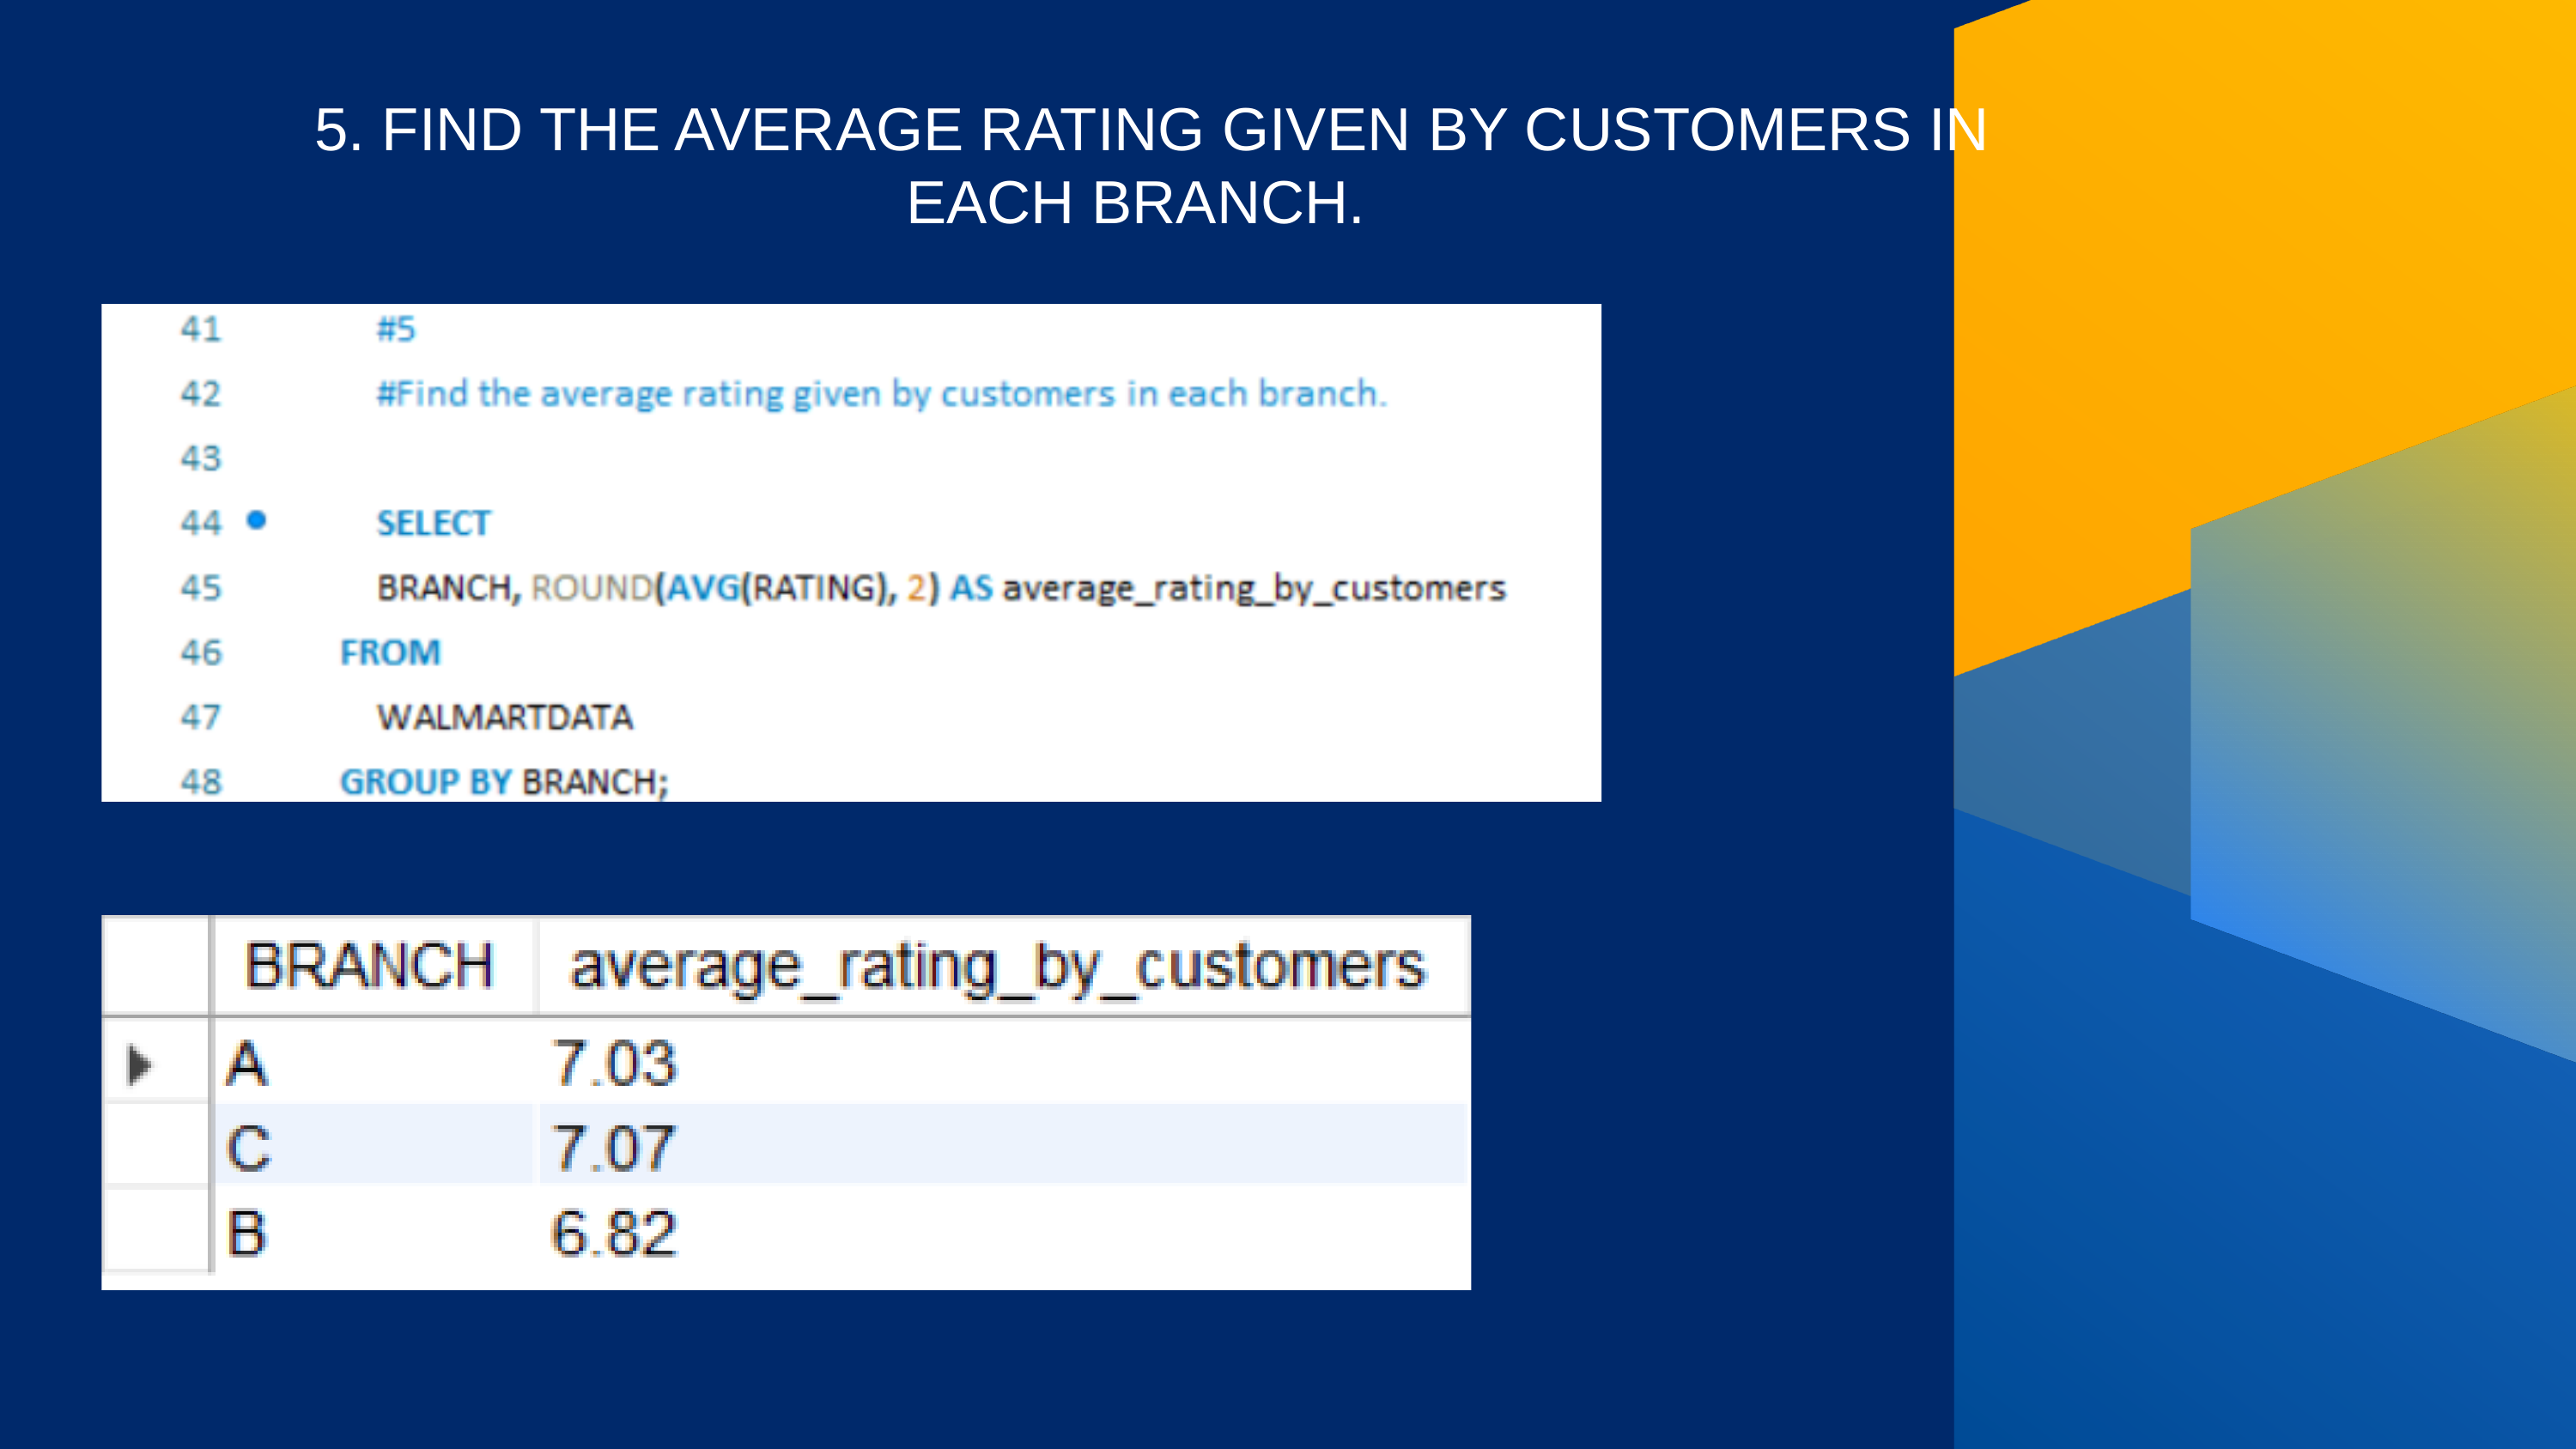

5. FIND THE AVERAGE RATING GIVEN BY CUSTOMERS IN EACH BRANCH.